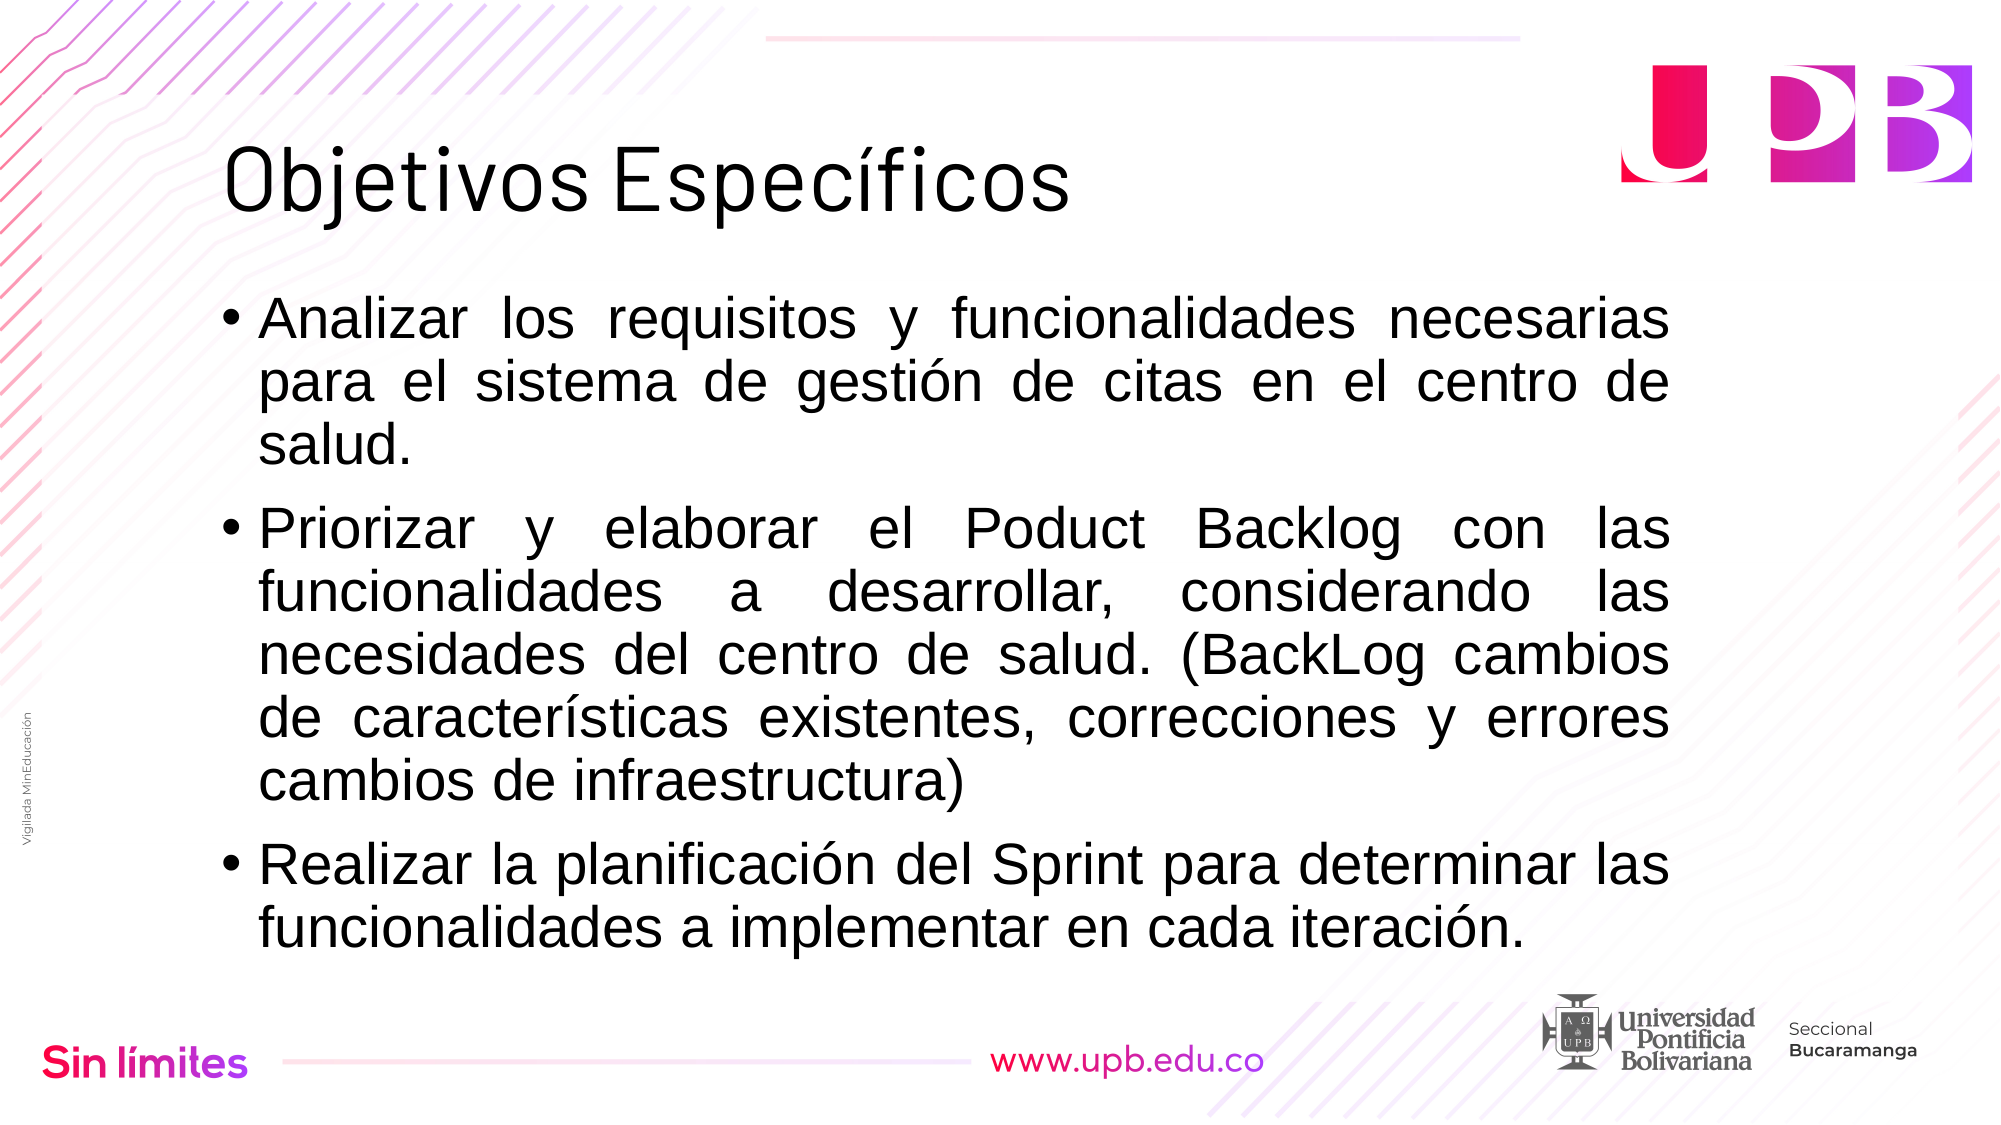

# Objetivos Específicos
Analizar los requisitos y funcionalidades necesarias para el sistema de gestión de citas en el centro de salud.
Priorizar y elaborar el Poduct Backlog con las funcionalidades a desarrollar, considerando las necesidades del centro de salud. (BackLog cambios de características existentes, correcciones y errores cambios de infraestructura)
Realizar la planificación del Sprint para determinar las funcionalidades a implementar en cada iteración.